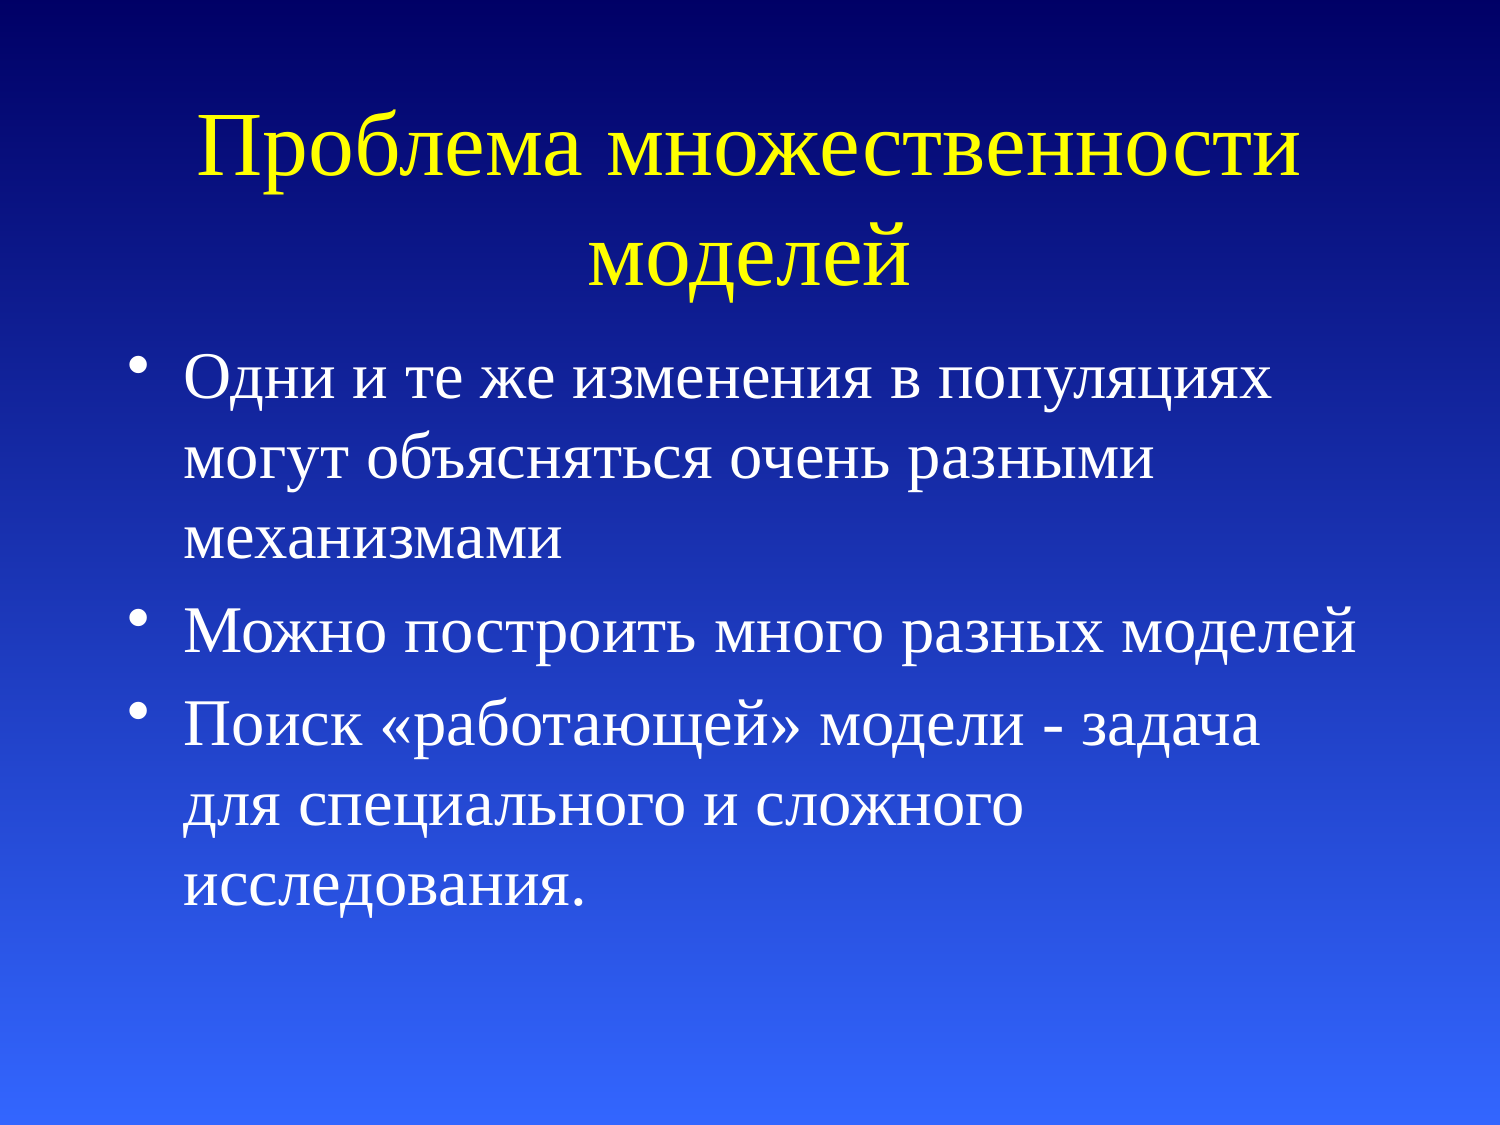

# Проблема множественности моделей
Одни и те же изменения в популяциях могут объясняться очень разными механизмами
Можно построить много разных моделей
Поиск «работающей» модели - задача для специального и сложного исследования.